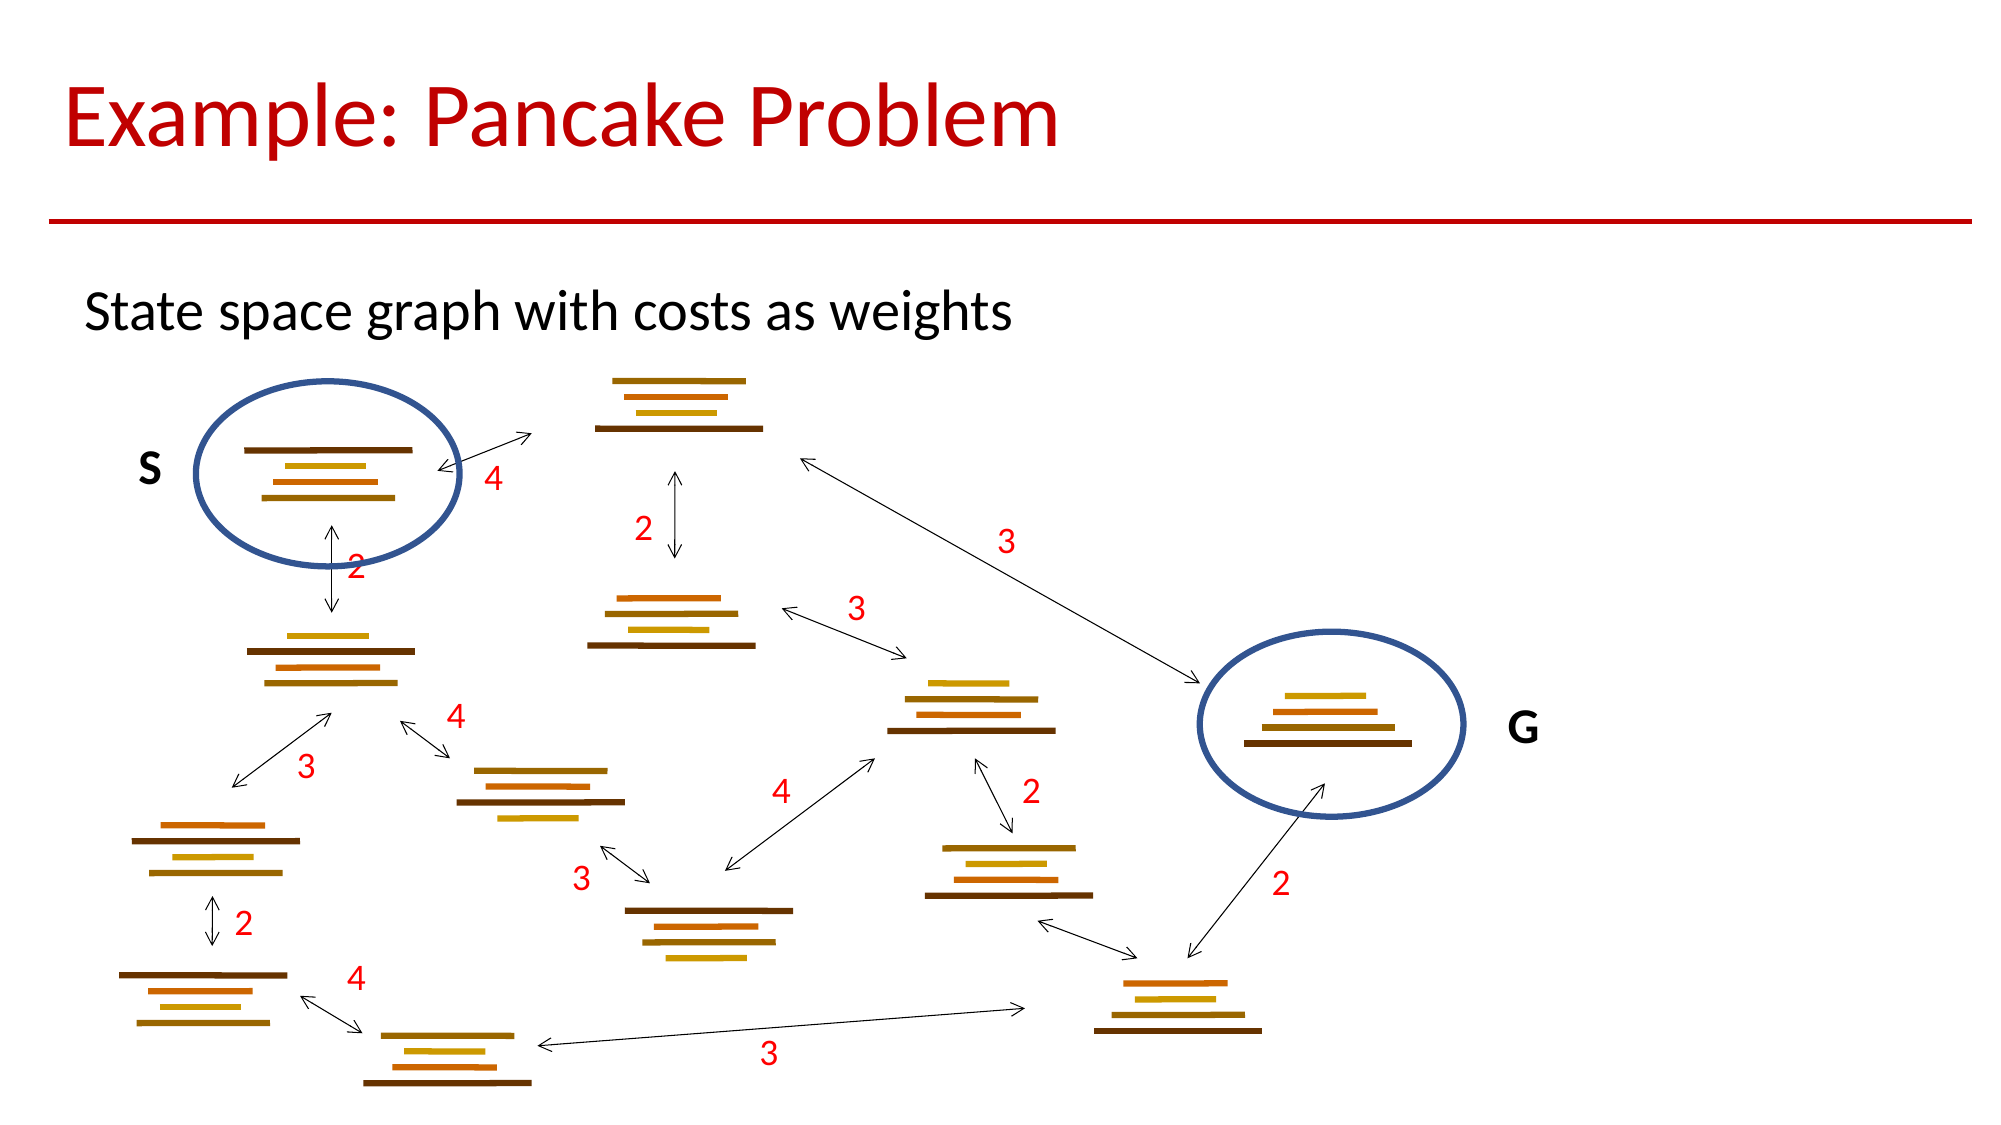

# Example: Pancake Problem
State space graph with costs as weights

S
4
2
3
2
3

4
G
3
4
2
3
2
2
4
3